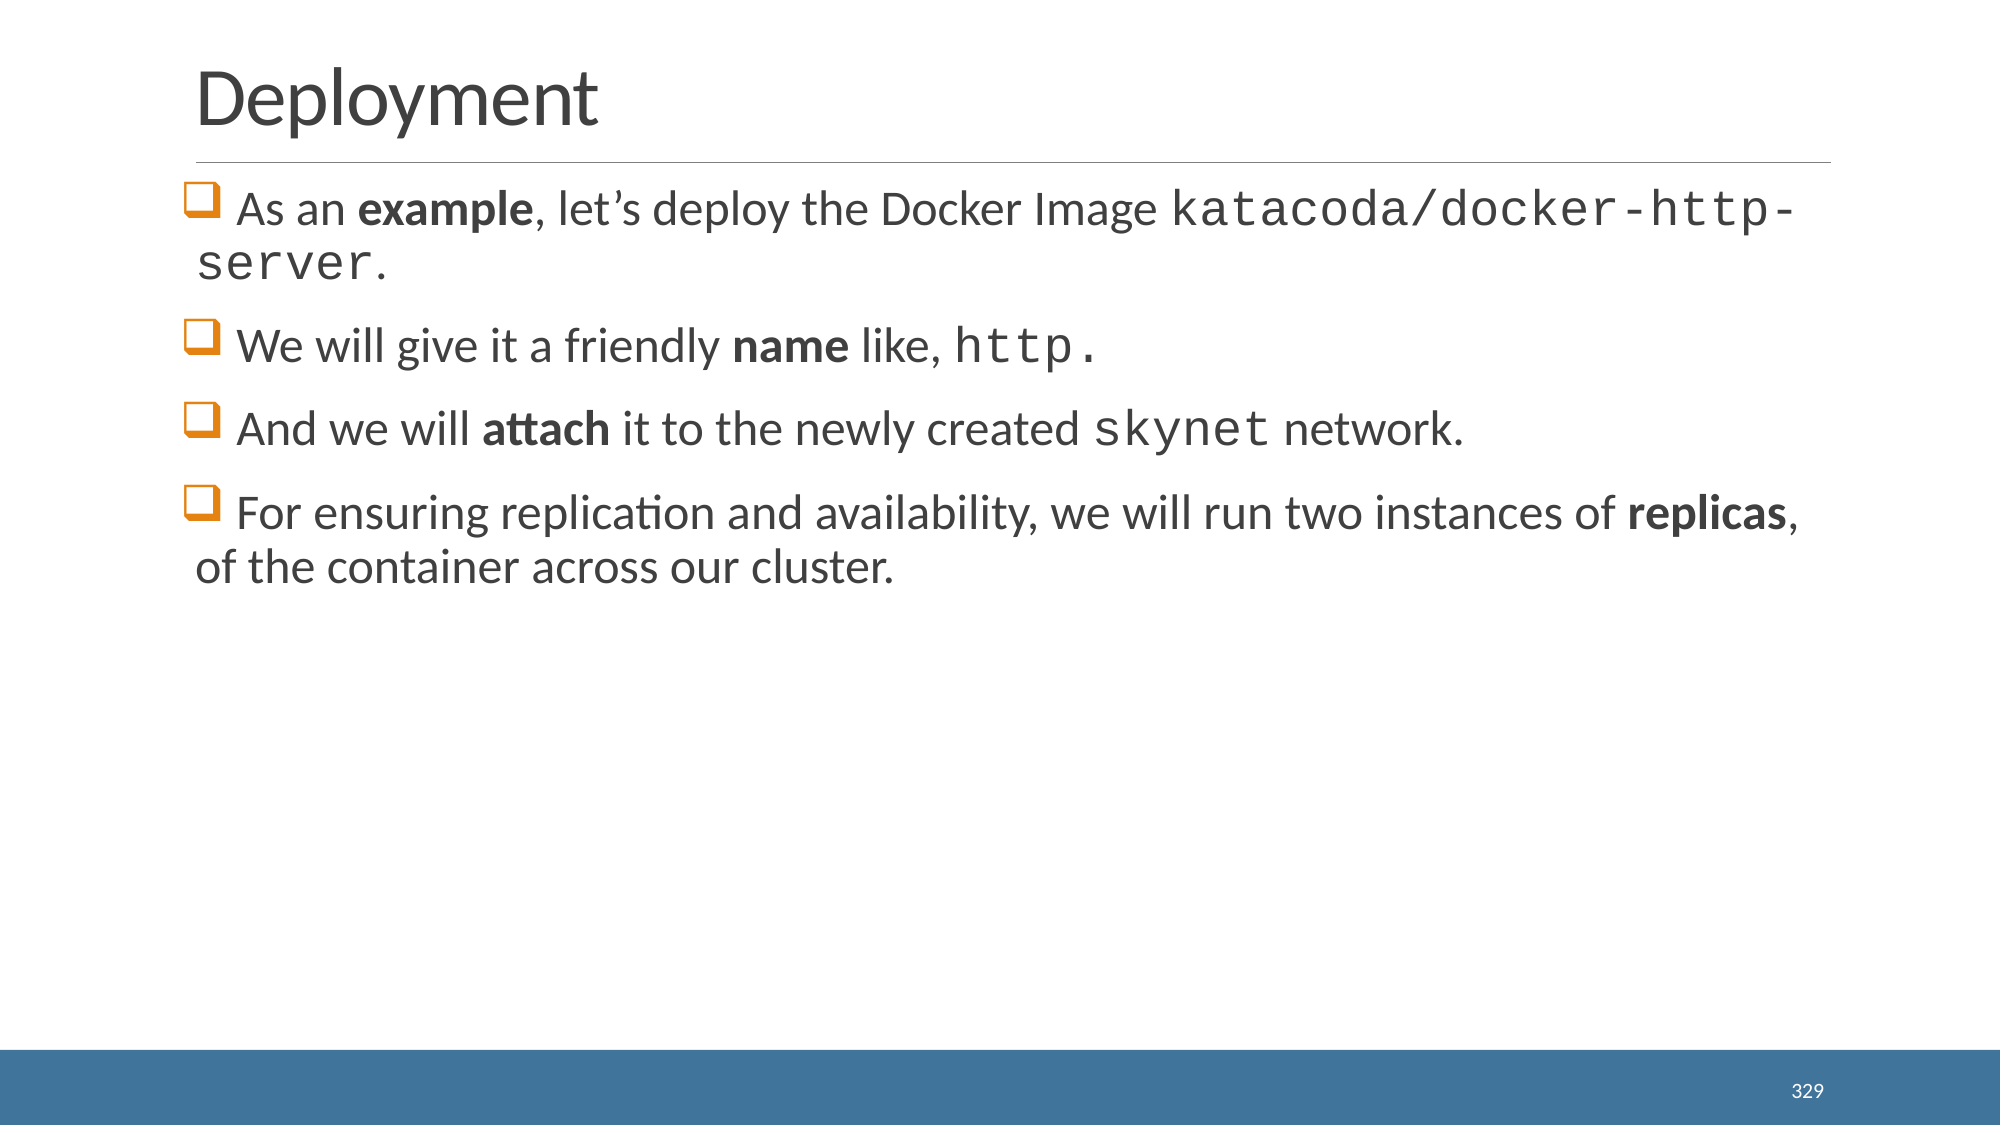

# Deployment
 As an example, let’s deploy the Docker Image katacoda/docker-http-server.
 We will give it a friendly name like, http.
 And we will attach it to the newly created skynet network.
 For ensuring replication and availability, we will run two instances of replicas, of the container across our cluster.

329